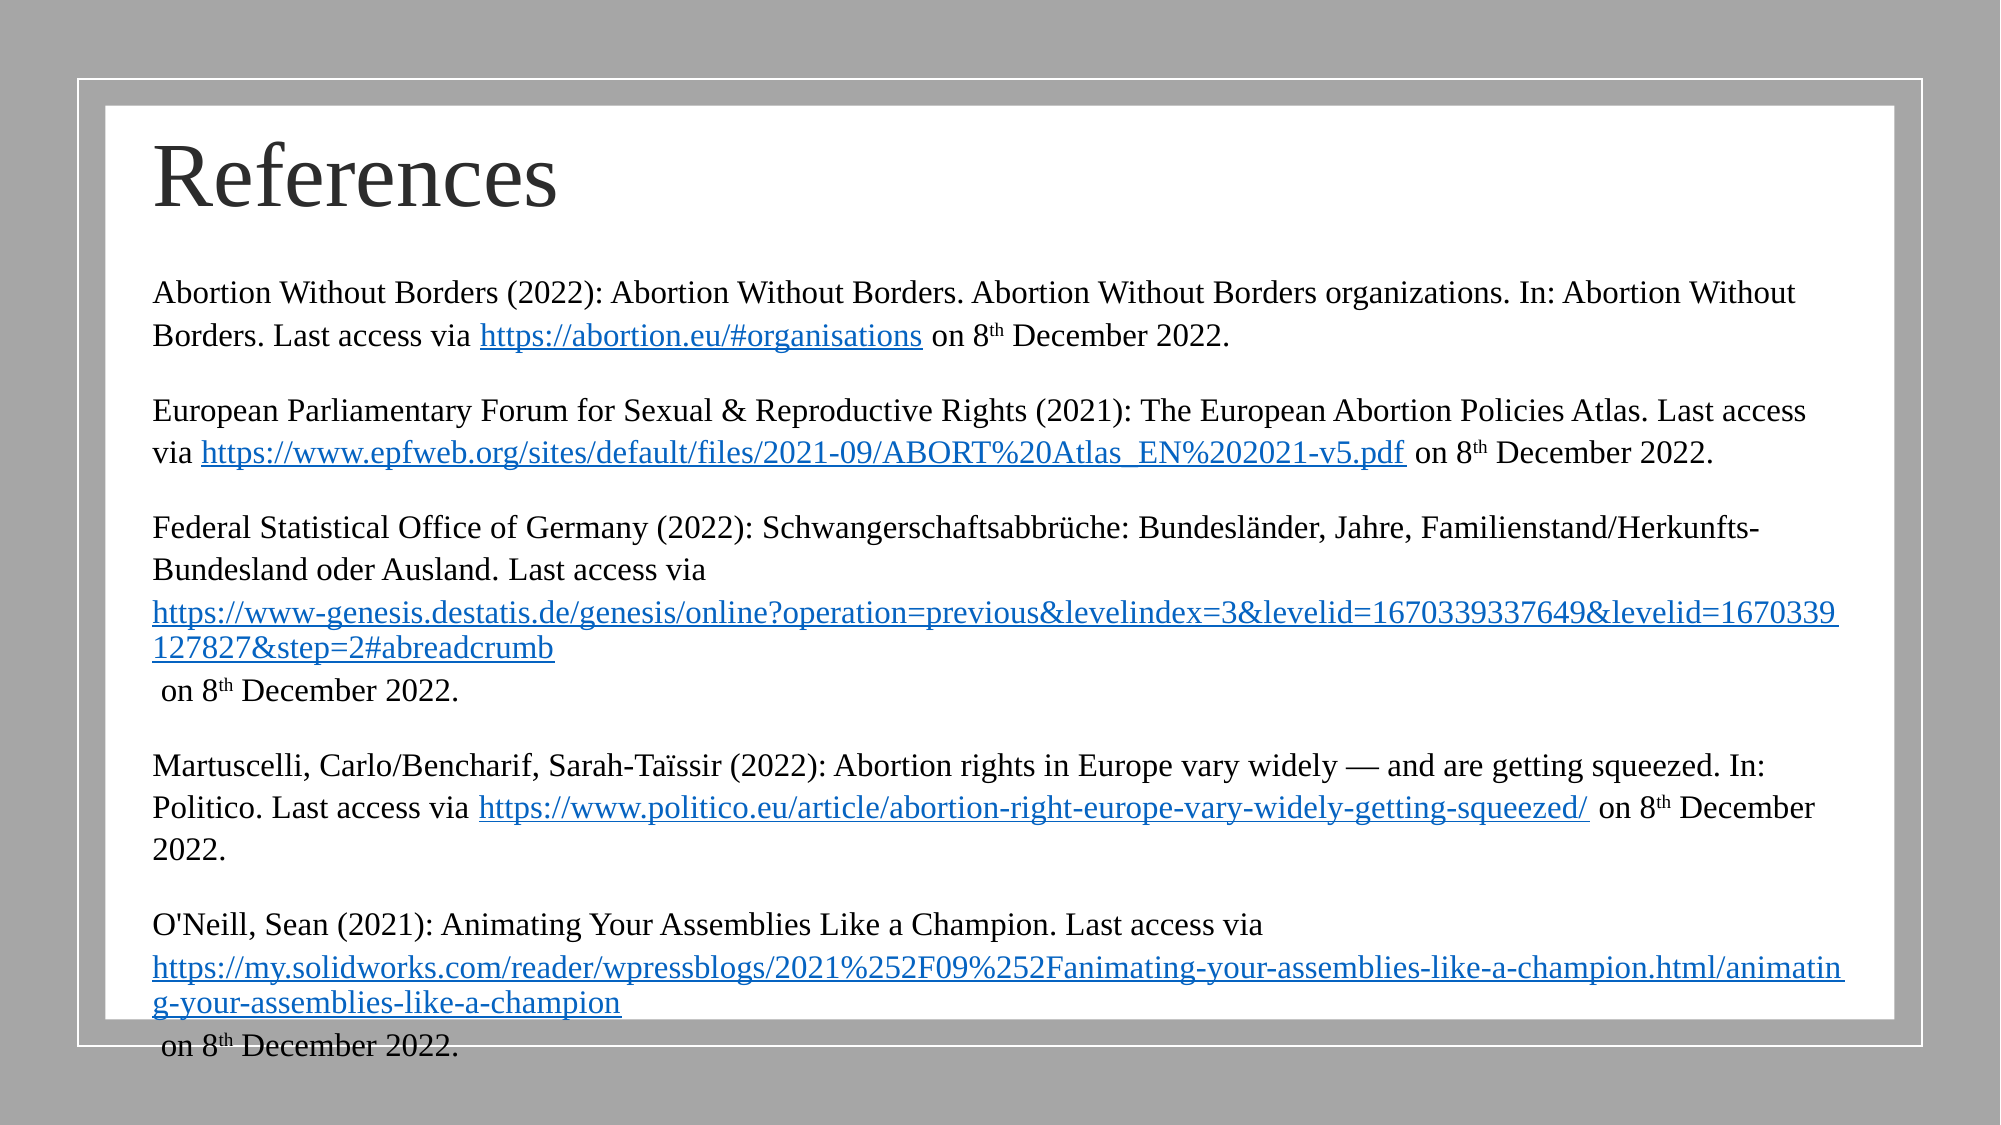

# References

Abortion Without Borders (2022): Abortion Without Borders. Abortion Without Borders organizations. In: Abortion Without Borders. Last access via https://abortion.eu/#organisations on 8th December 2022.
European Parliamentary Forum for Sexual & Reproductive Rights (2021): The European Abortion Policies Atlas. Last access via https://www.epfweb.org/sites/default/files/2021-09/ABORT%20Atlas_EN%202021-v5.pdf on 8th December 2022.
Federal Statistical Office of Germany (2022): Schwangerschaftsabbrüche: Bundesländer, Jahre, Familienstand/Herkunfts-Bundesland oder Ausland. Last access via https://www-genesis.destatis.de/genesis/online?operation=previous&levelindex=3&levelid=1670339337649&levelid=1670339127827&step=2#abreadcrumb on 8th December 2022.
Martuscelli, Carlo/Bencharif, Sarah-Taïssir (2022): Abortion rights in Europe vary widely — and are getting squeezed. In: Politico. Last access via https://www.politico.eu/article/abortion-right-europe-vary-widely-getting-squeezed/ on 8th December 2022.
O'Neill, Sean (2021): Animating Your Assemblies Like a Champion. Last access via https://my.solidworks.com/reader/wpressblogs/2021%252F09%252Fanimating-your-assemblies-like-a-champion.html/animating-your-assemblies-like-a-champion on 8th December 2022.
7